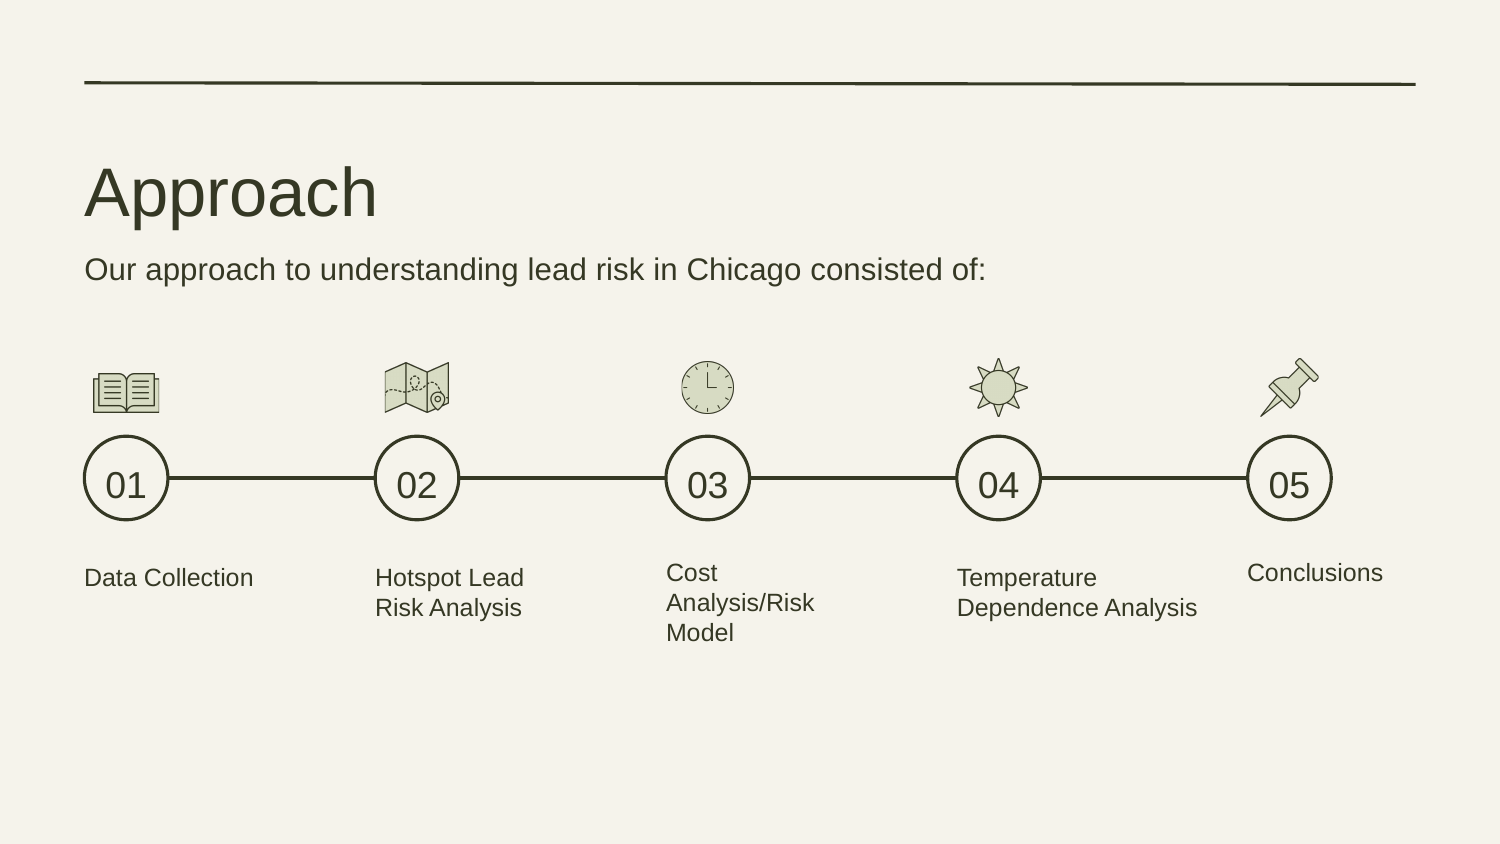

Approach
Our approach to understanding lead risk in Chicago consisted of:

01

02

03

04

05
Cost Analysis/Risk Model
Conclusions
Data Collection
Hotspot Lead
Risk Analysis
Temperature Dependence Analysis